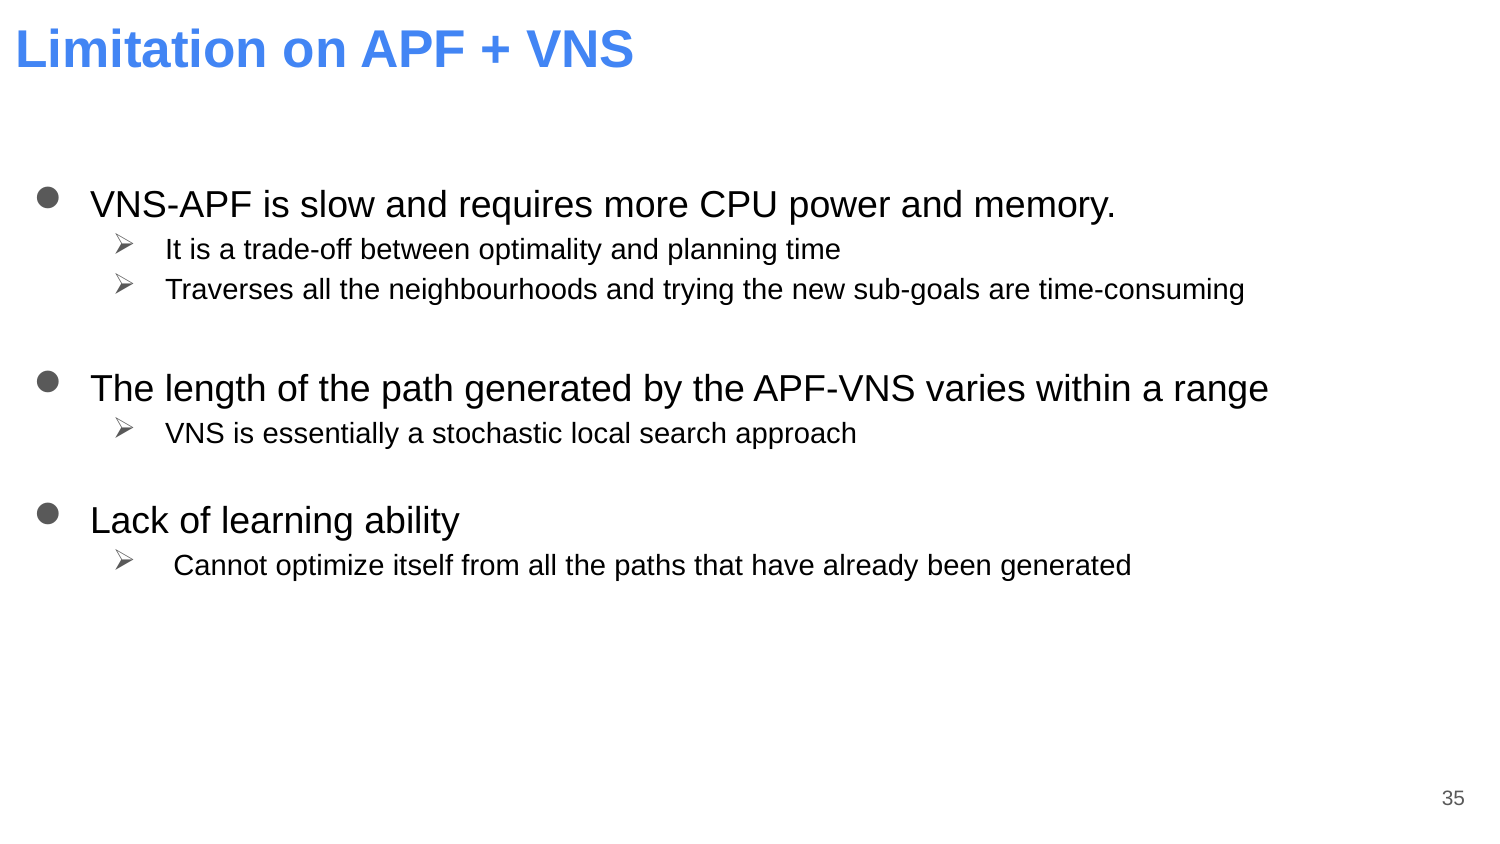

# Limitation on APF + VNS
VNS-APF is slow and requires more CPU power and memory.
It is a trade-off between optimality and planning time
Traverses all the neighbourhoods and trying the new sub-goals are time-consuming

The length of the path generated by the APF-VNS varies within a range
VNS is essentially a stochastic local search approach

Lack of learning ability
 Cannot optimize itself from all the paths that have already been generated

35